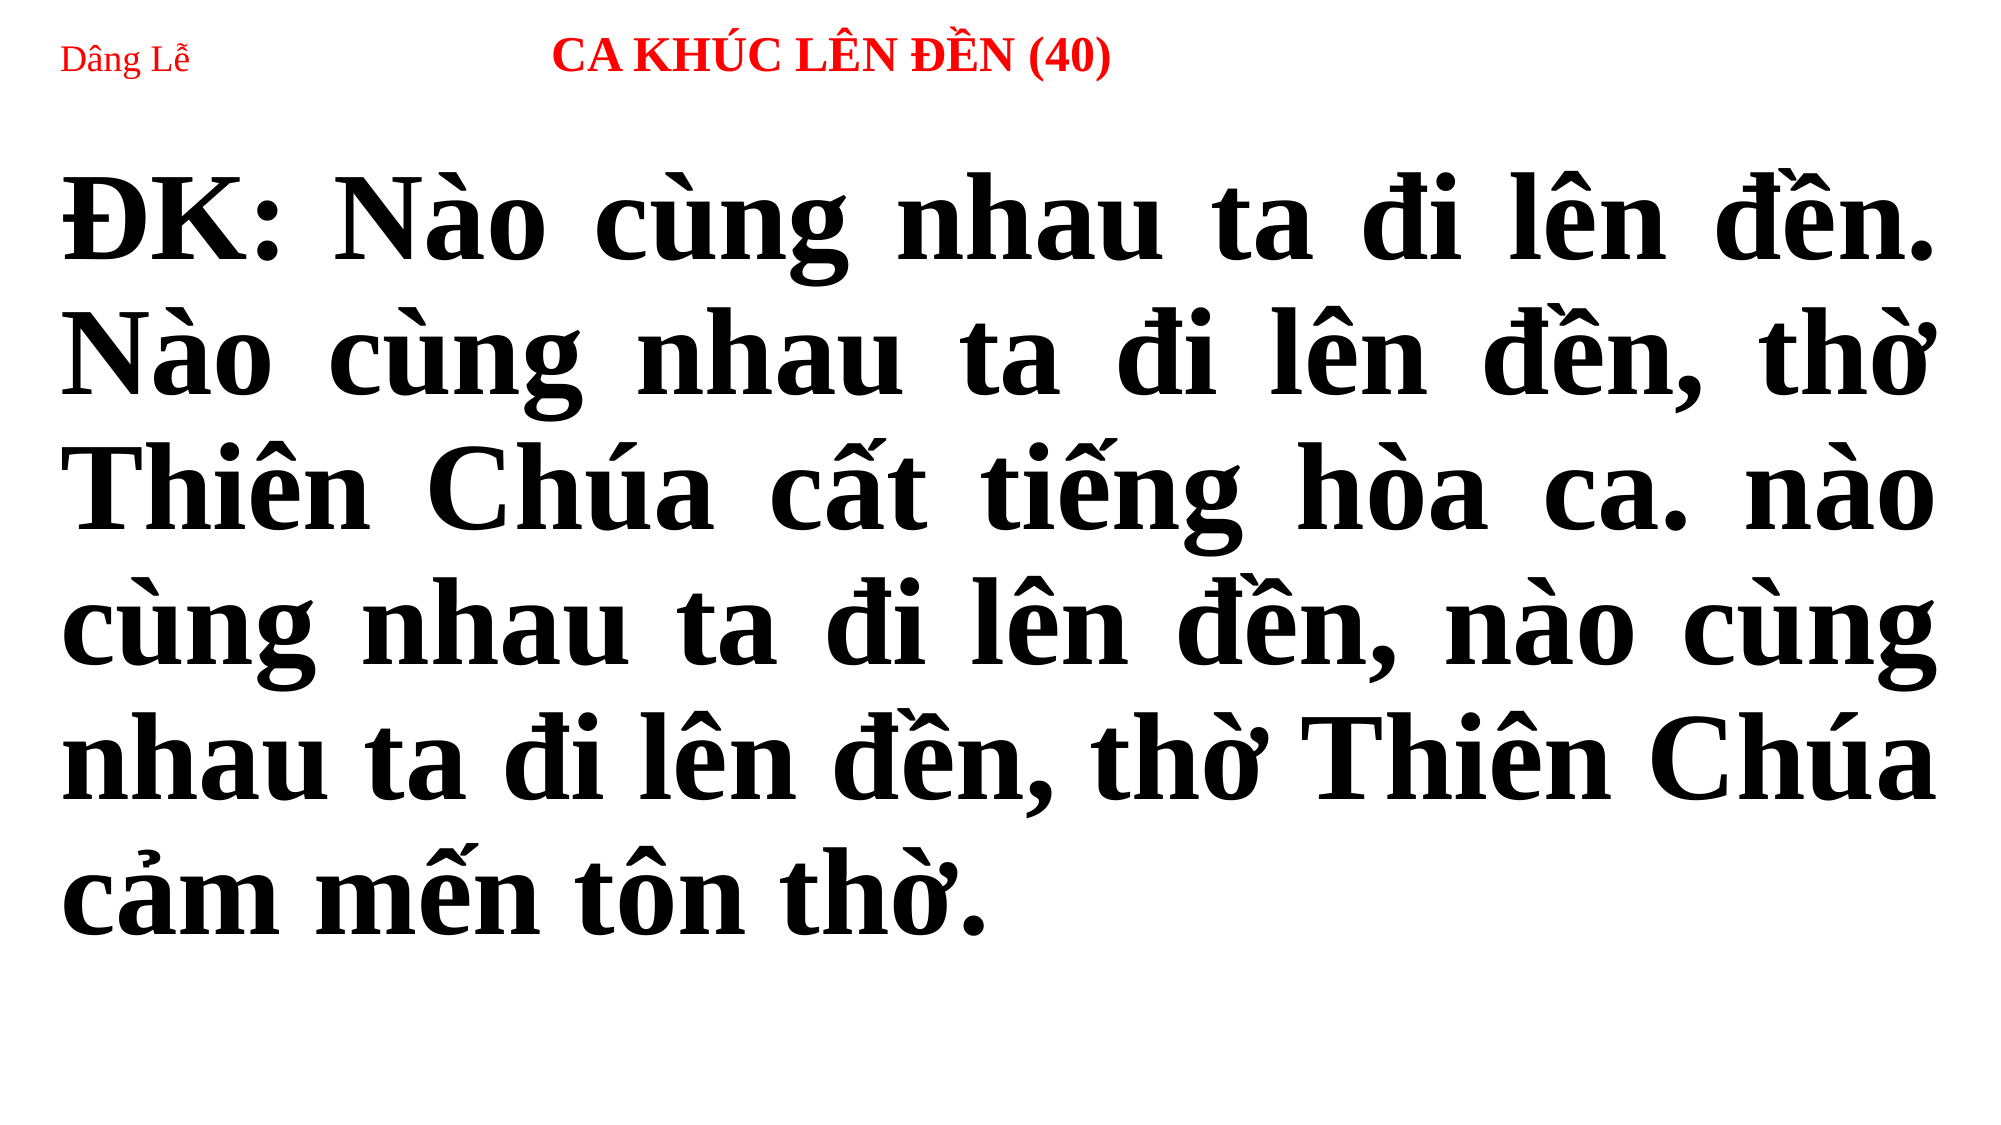

# Dâng Lễ                                      CA KHÚC LÊN ĐỀN (40)
ĐK: Nào cùng nhau ta đi lên đền. Nào cùng nhau ta đi lên đền, thờ Thiên Chúa cất tiếng hòa ca. nào cùng nhau ta đi lên đền, nào cùng nhau ta đi lên đền, thờ Thiên Chúa cảm mến tôn thờ.